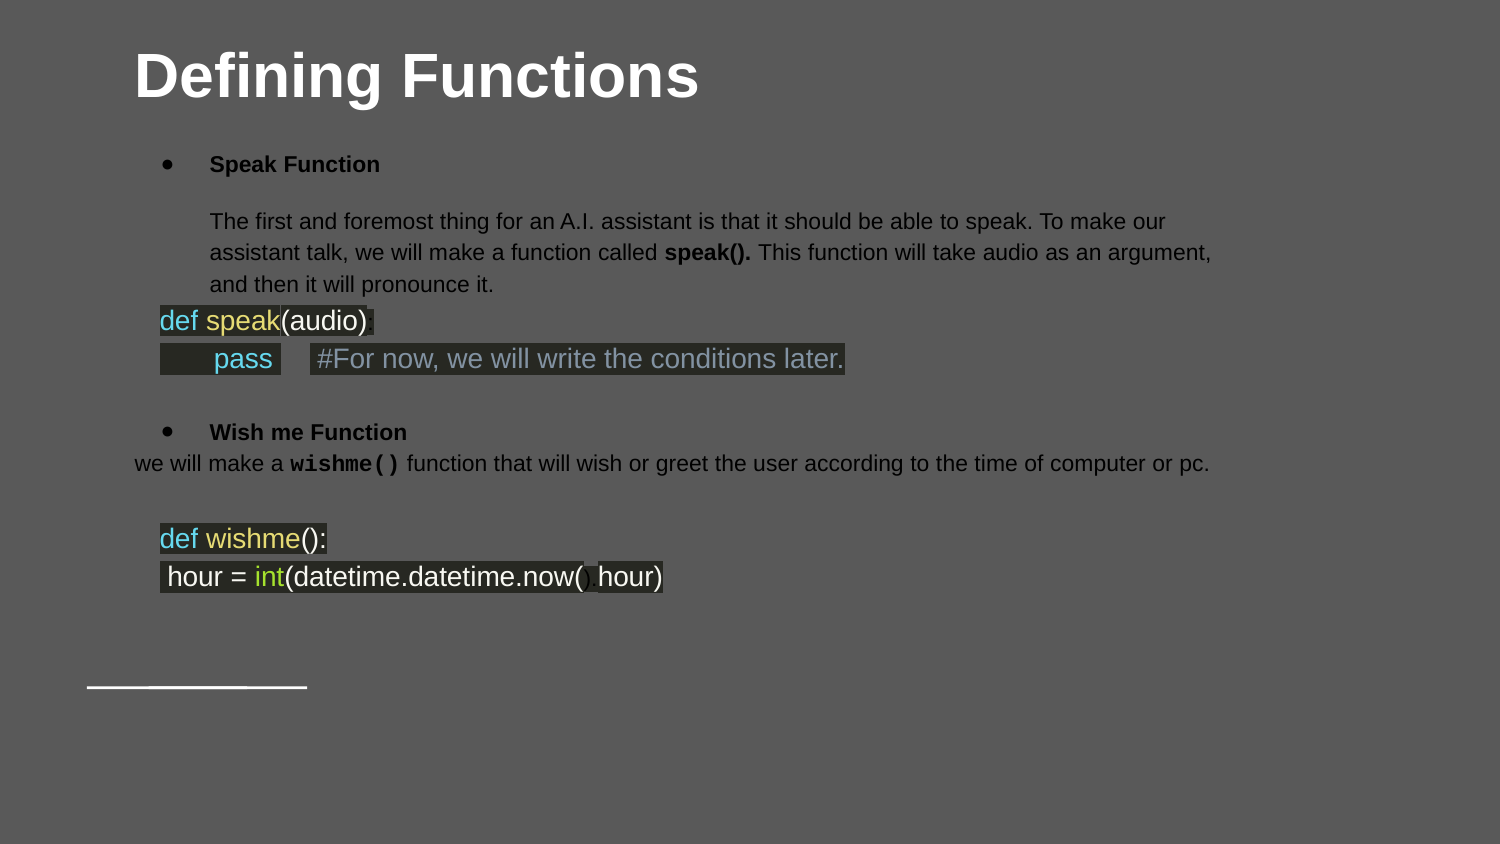

# Defining Functions
Speak Function
The first and foremost thing for an A.I. assistant is that it should be able to speak. To make our assistant talk, we will make a function called speak(). This function will take audio as an argument, and then it will pronounce it.
def speak(audio):
       pass 	 #For now, we will write the conditions later.

Wish me Function
we will make a wishme() function that will wish or greet the user according to the time of computer or pc.

def wishme():
 hour = int(datetime.datetime.now().hour)